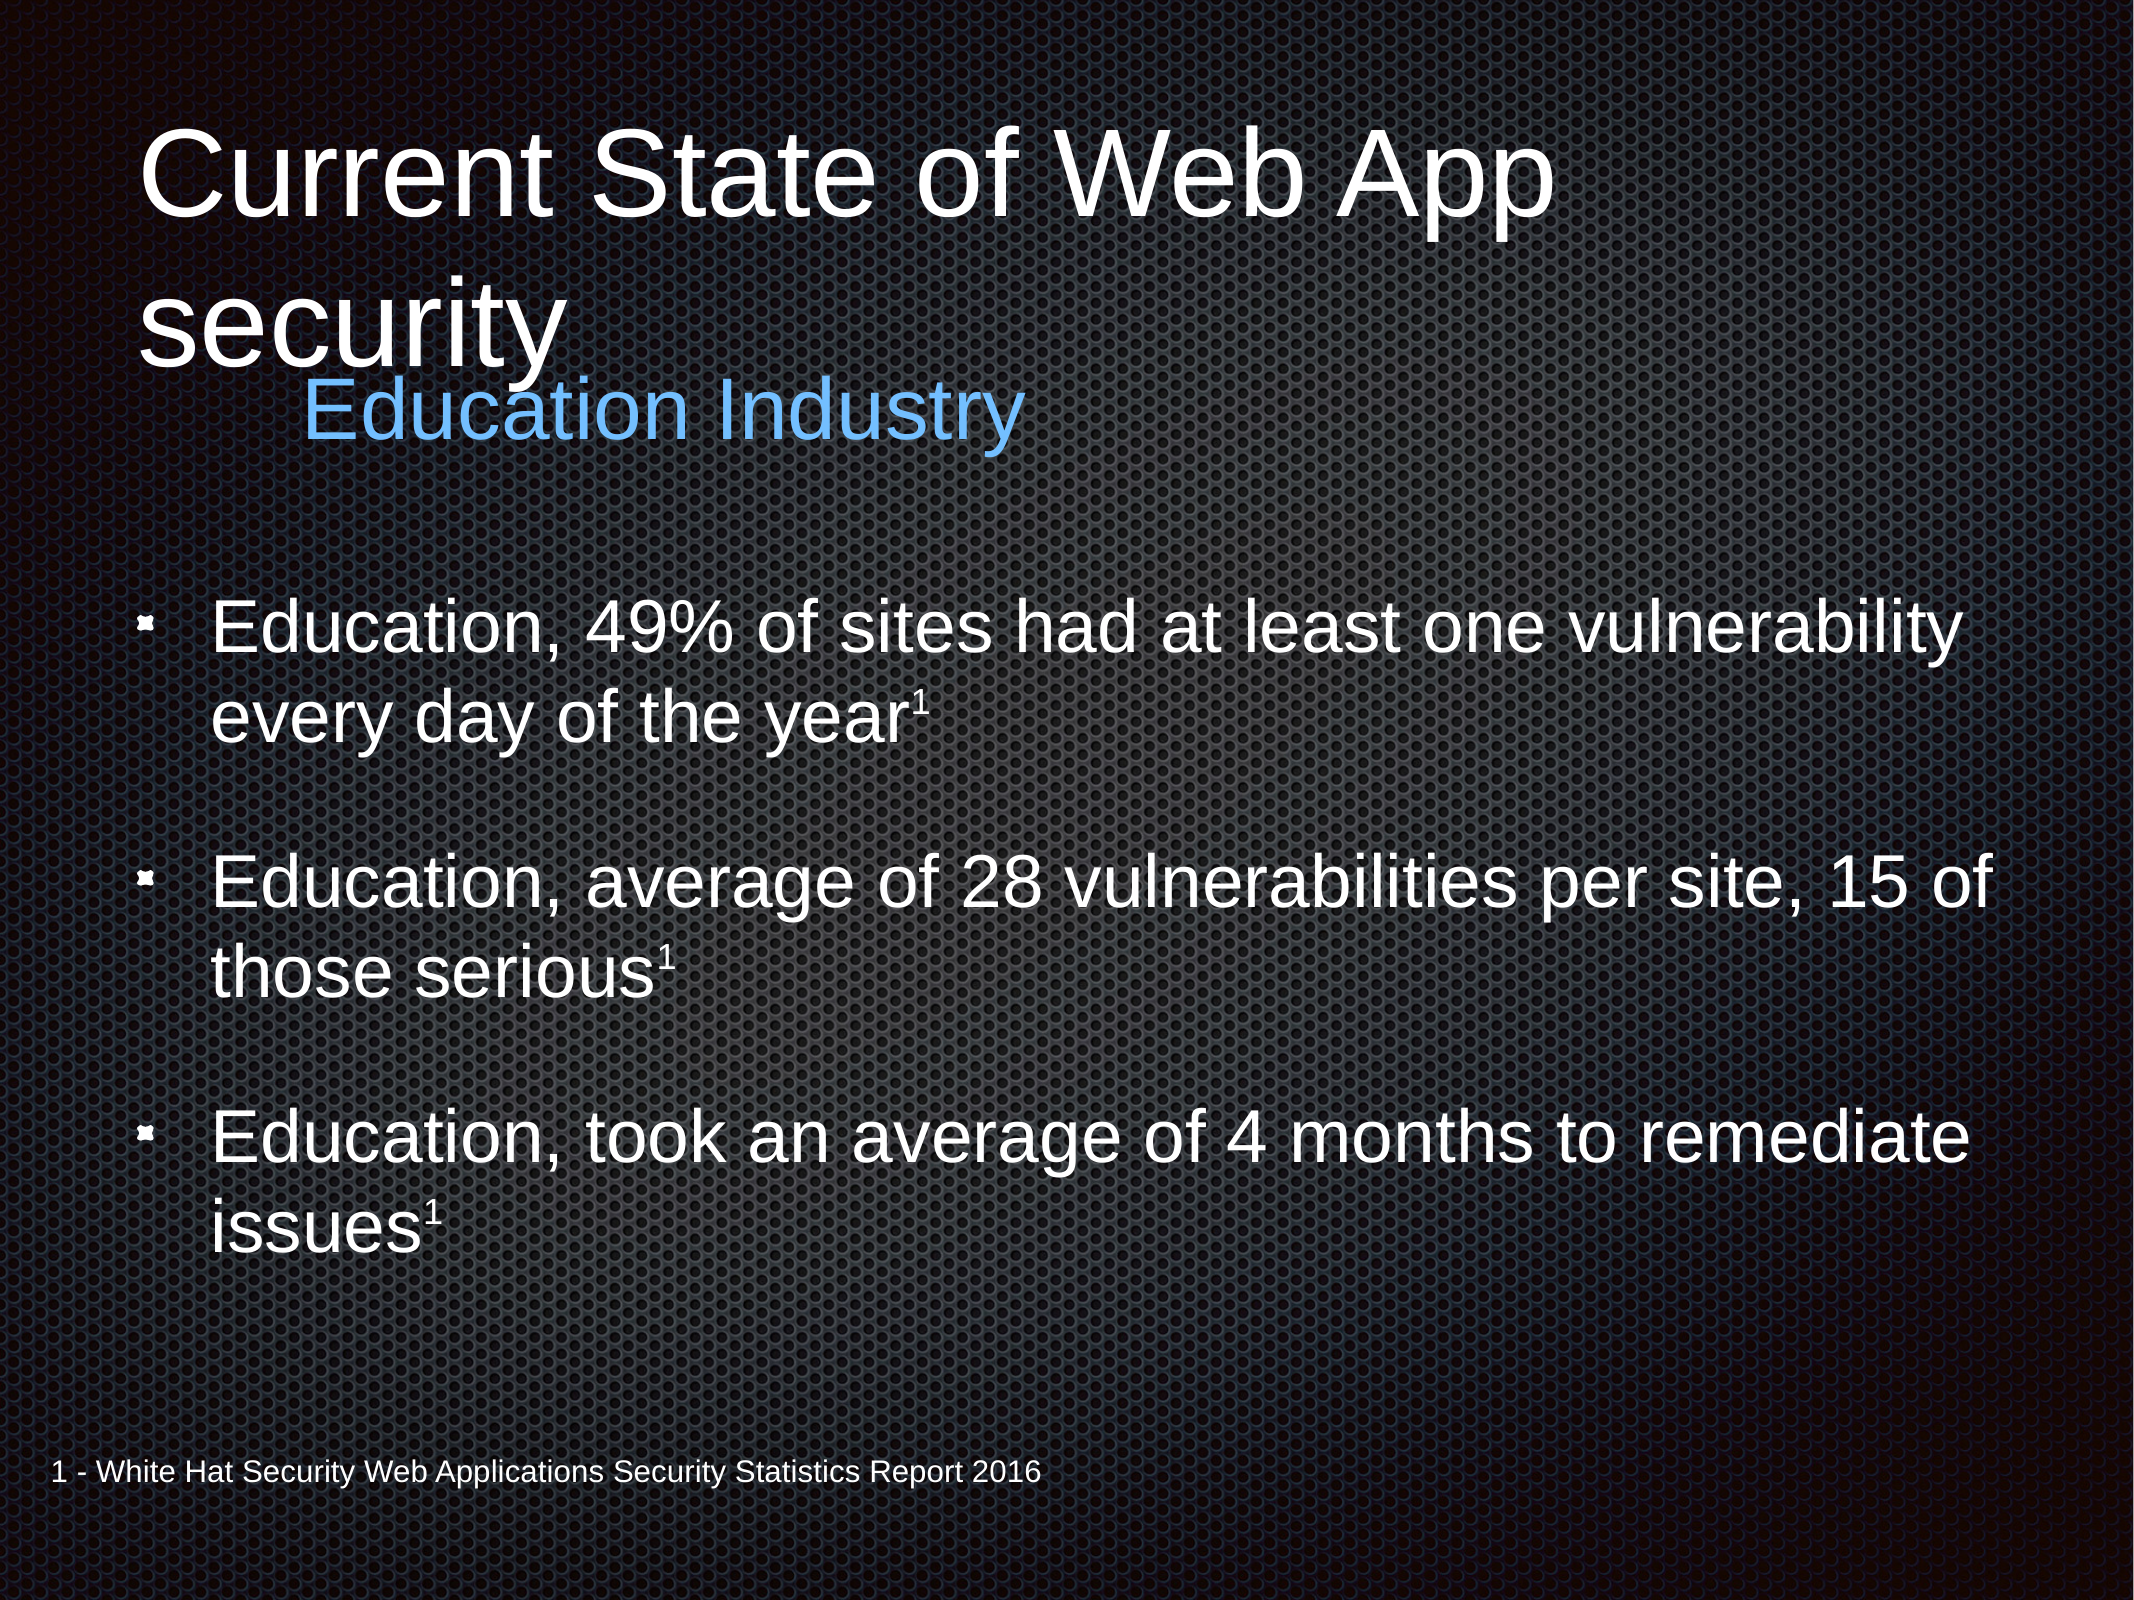

# Current State of Web App security
Education Industry
Education, 49% of sites had at least one vulnerability every day of the year1
Education, average of 28 vulnerabilities per site, 15 of those serious1
Education, took an average of 4 months to remediate issues1
1 - White Hat Security Web Applications Security Statistics Report 2016